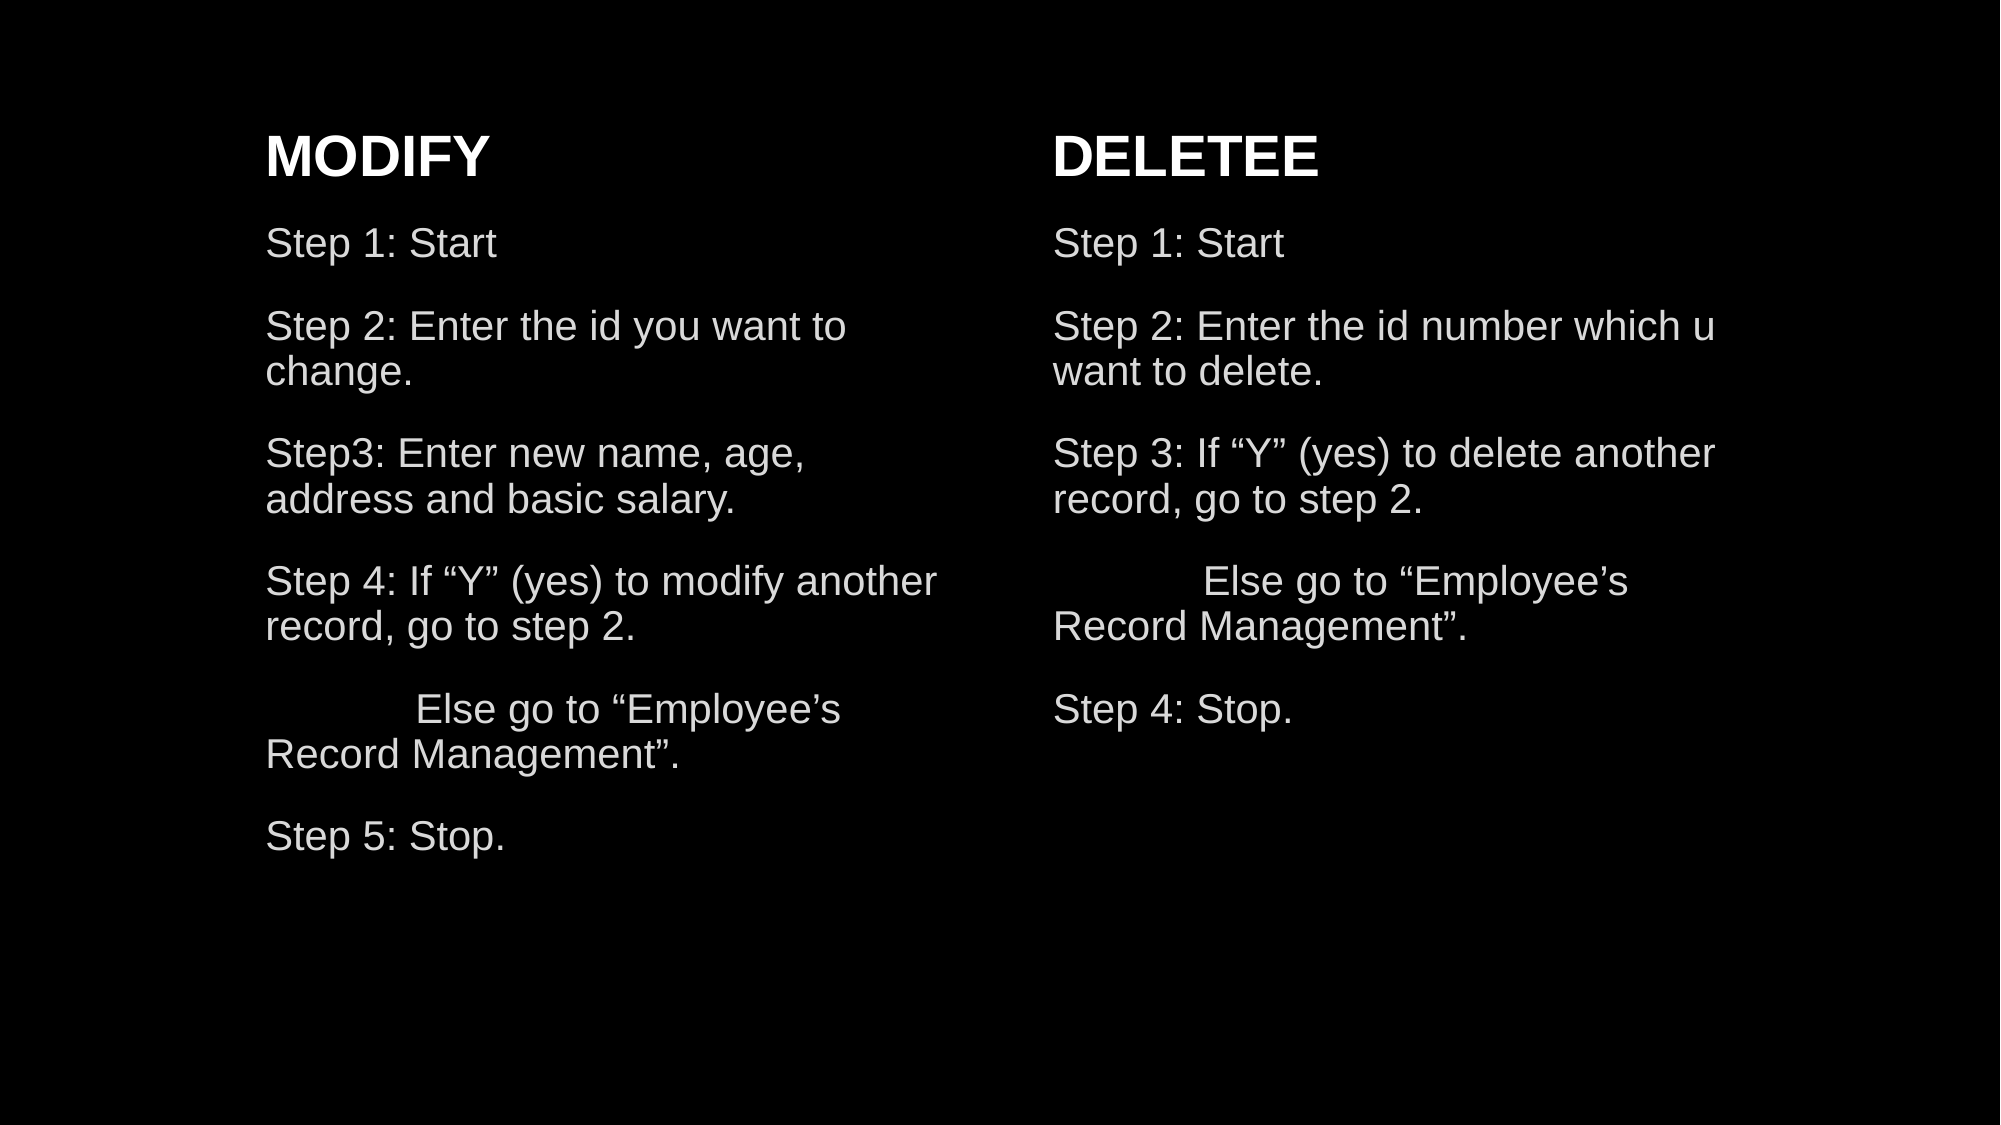

MODIFY
DELETEE
Step 1: Start
Step 2: Enter the id you want to change.
Step3: Enter new name, age, address and basic salary.
Step 4: If “Y” (yes) to modify another record, go to step 2.
	Else go to “Employee’s Record Management”.
Step 5: Stop.

Step 1: Start
Step 2: Enter the id number which u want to delete.
Step 3: If “Y” (yes) to delete another record, go to step 2.
	Else go to “Employee’s Record Management”.
Step 4: Stop.